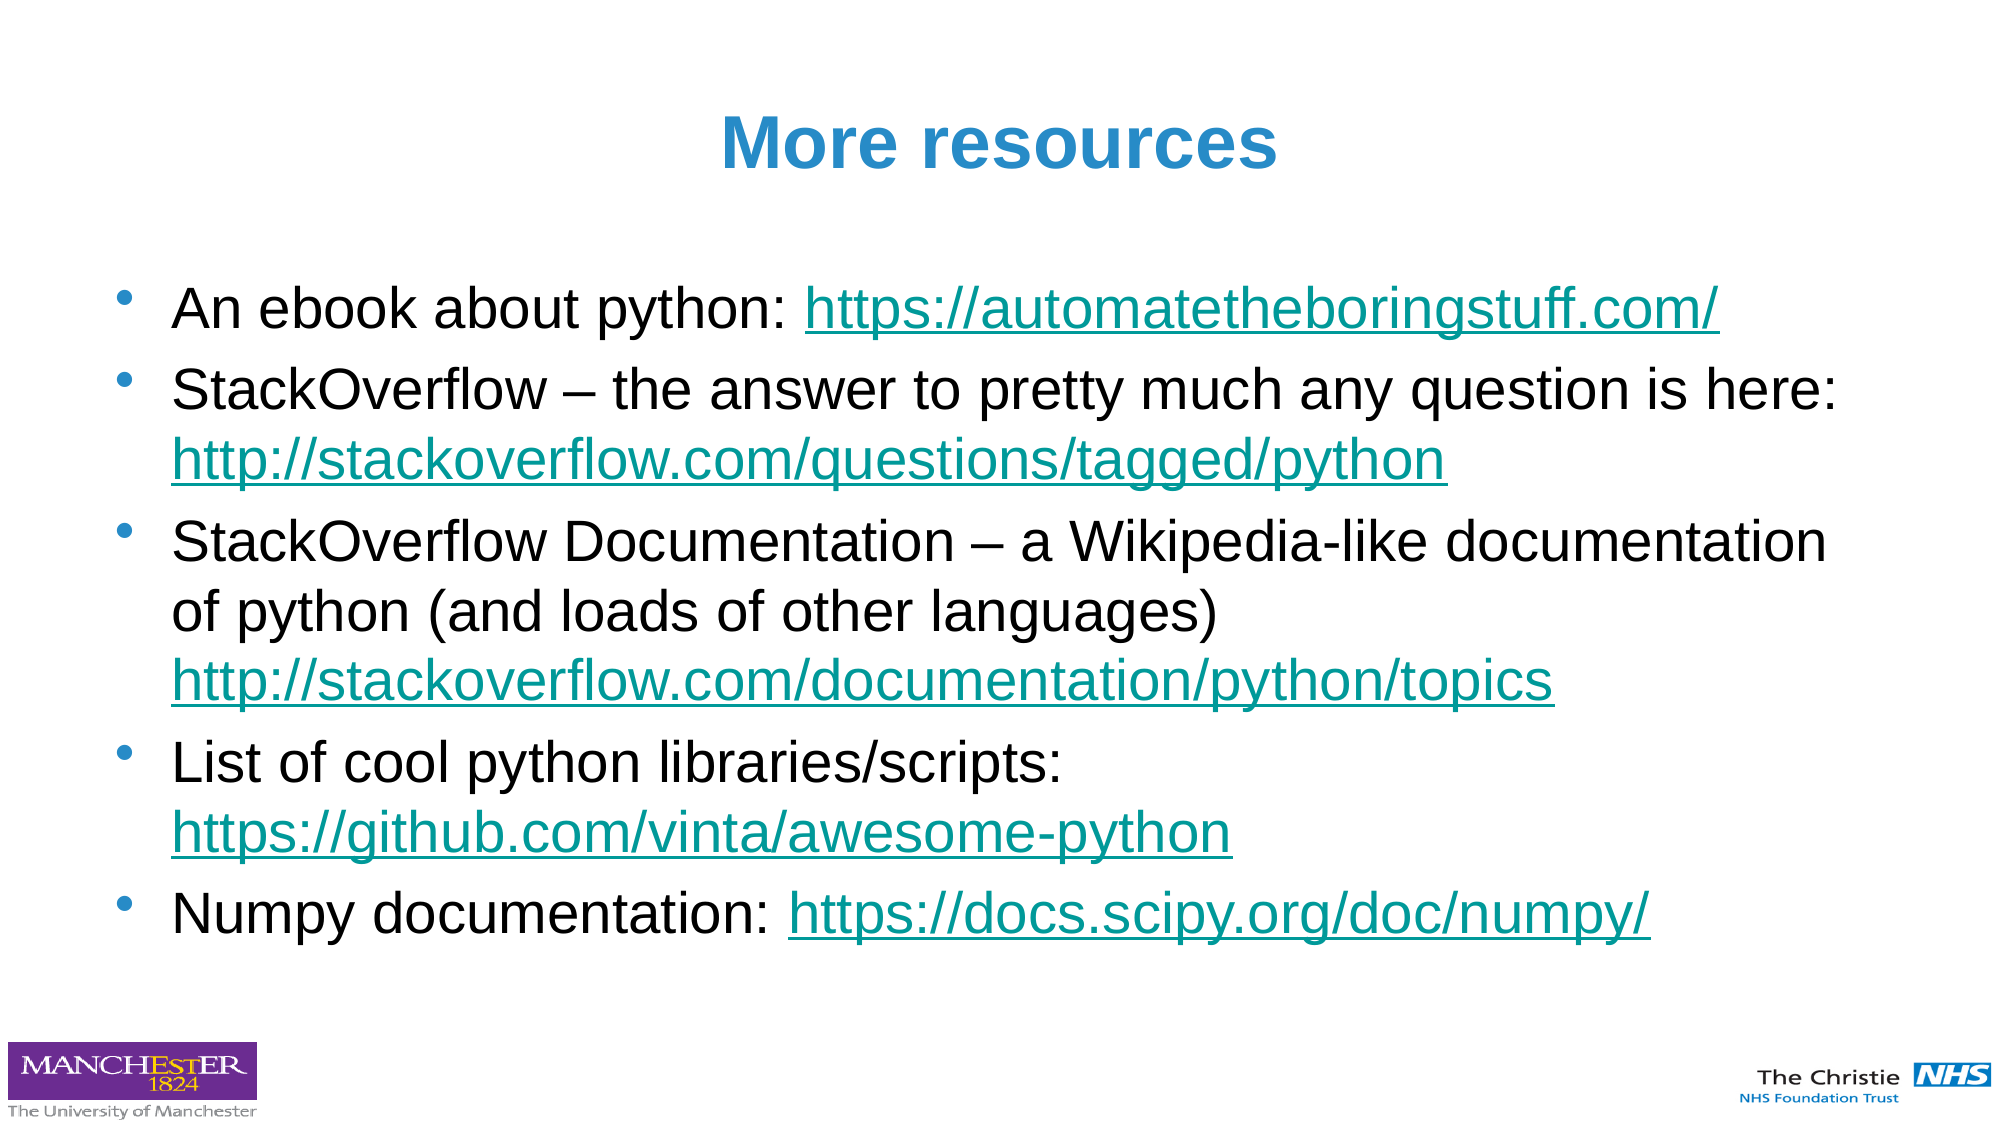

# More resources
An ebook about python: https://automatetheboringstuff.com/
StackOverflow – the answer to pretty much any question is here: http://stackoverflow.com/questions/tagged/python
StackOverflow Documentation – a Wikipedia-like documentation of python (and loads of other languages)
http://stackoverflow.com/documentation/python/topics
List of cool python libraries/scripts: https://github.com/vinta/awesome-python
Numpy documentation: https://docs.scipy.org/doc/numpy/